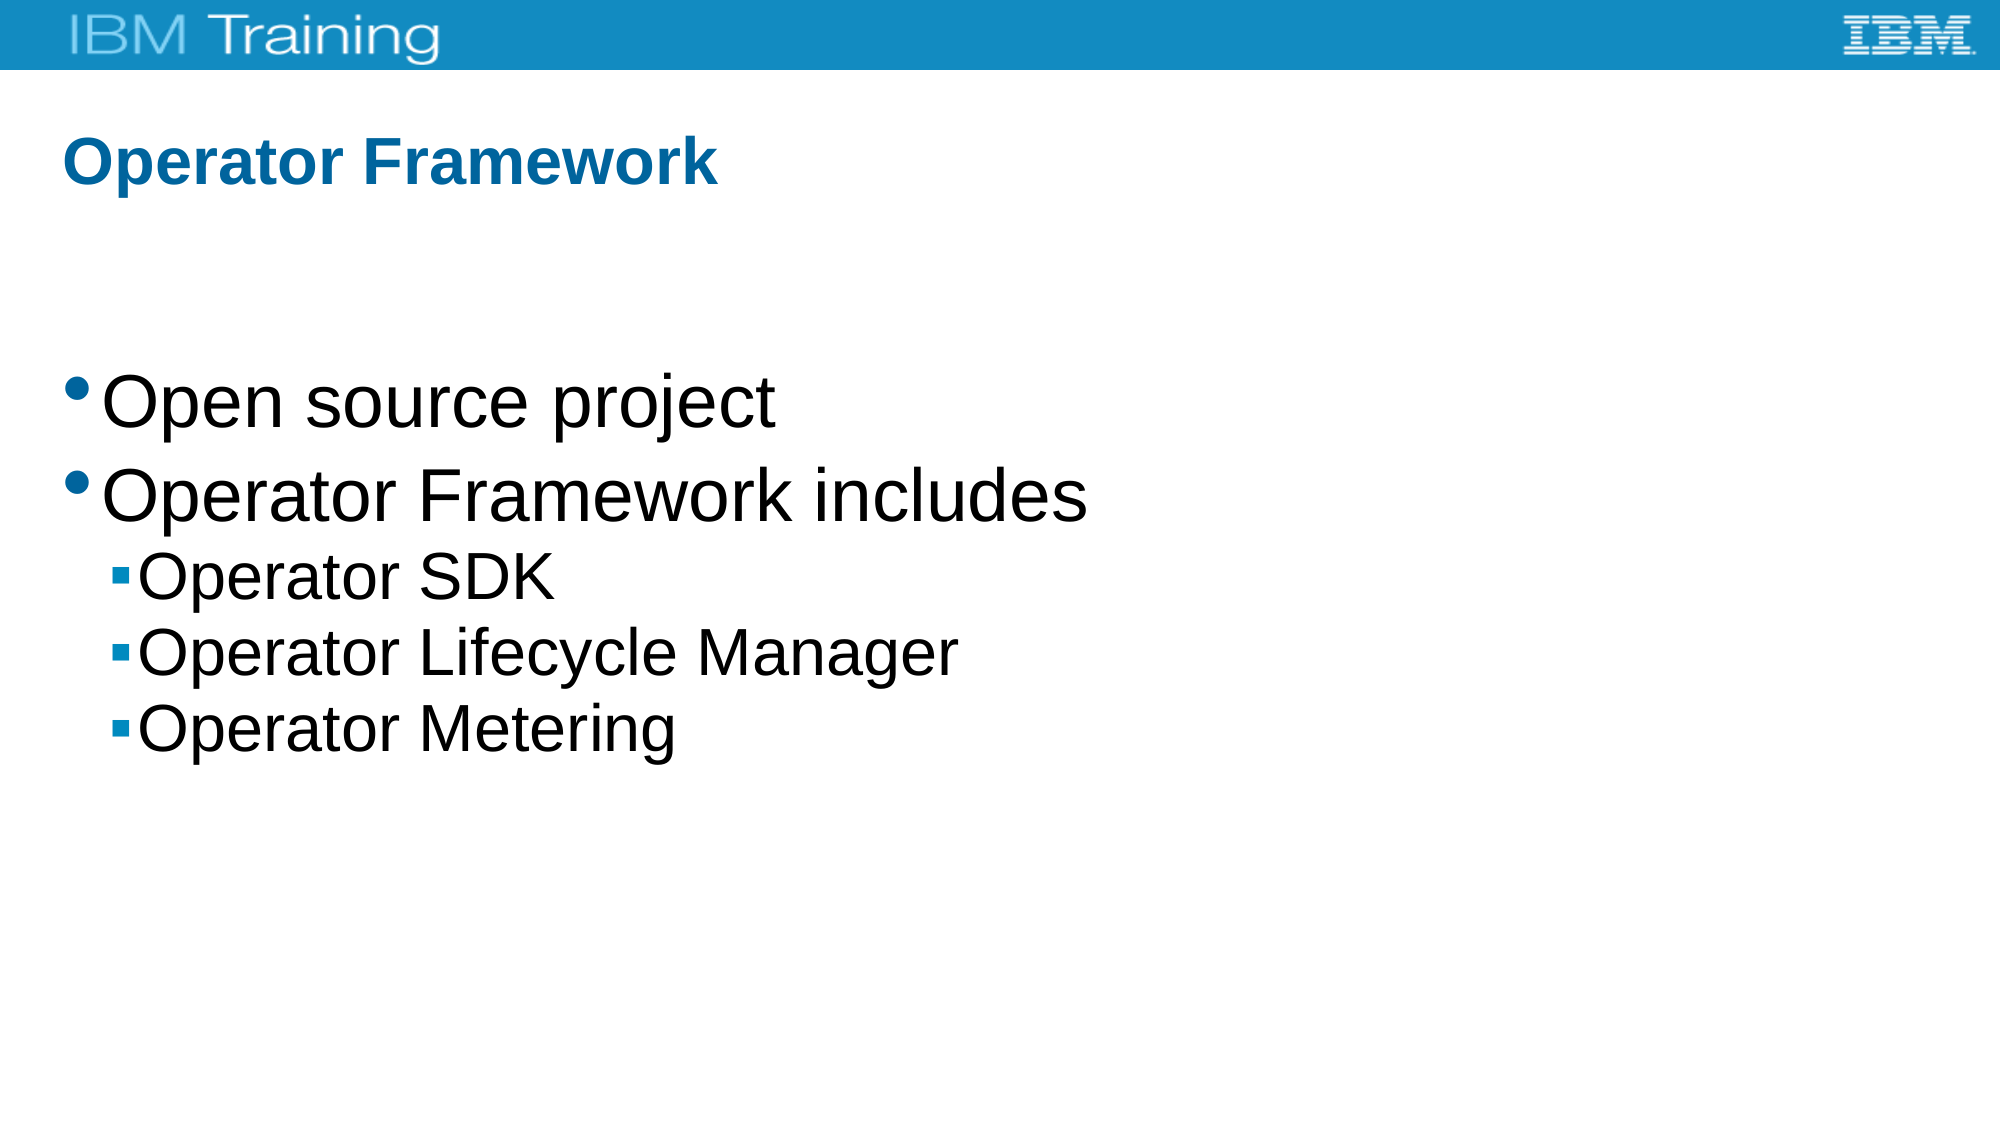

# Operator Framework
Open source project
Operator Framework includes
Operator SDK
Operator Lifecycle Manager
Operator Metering